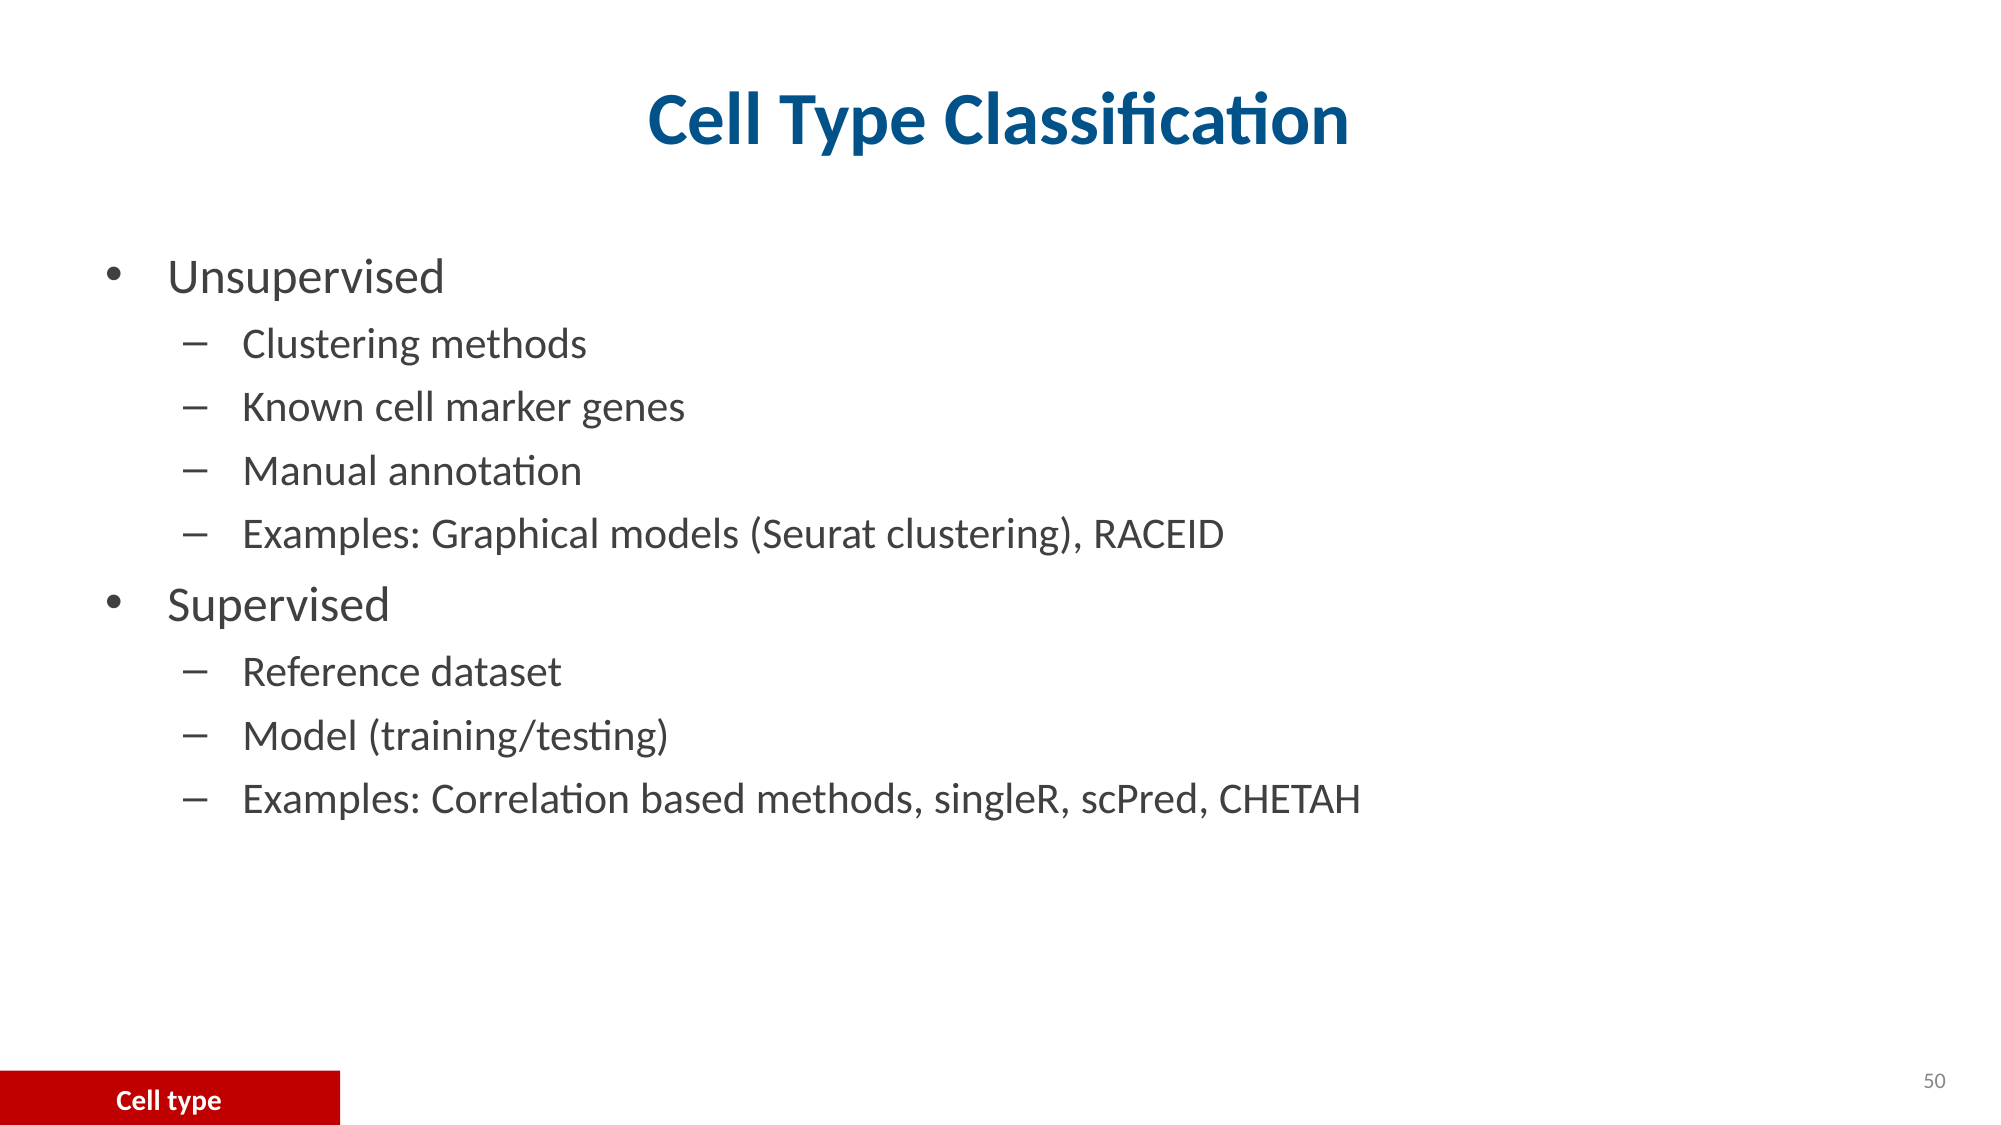

# Cell Type Classification
Unsupervised
Clustering methods
Known cell marker genes
Manual annotation
Examples: Graphical models (Seurat clustering), RACEID
Supervised
Reference dataset
Model (training/testing)
Examples: Correlation based methods, singleR, scPred, CHETAH

Cell type